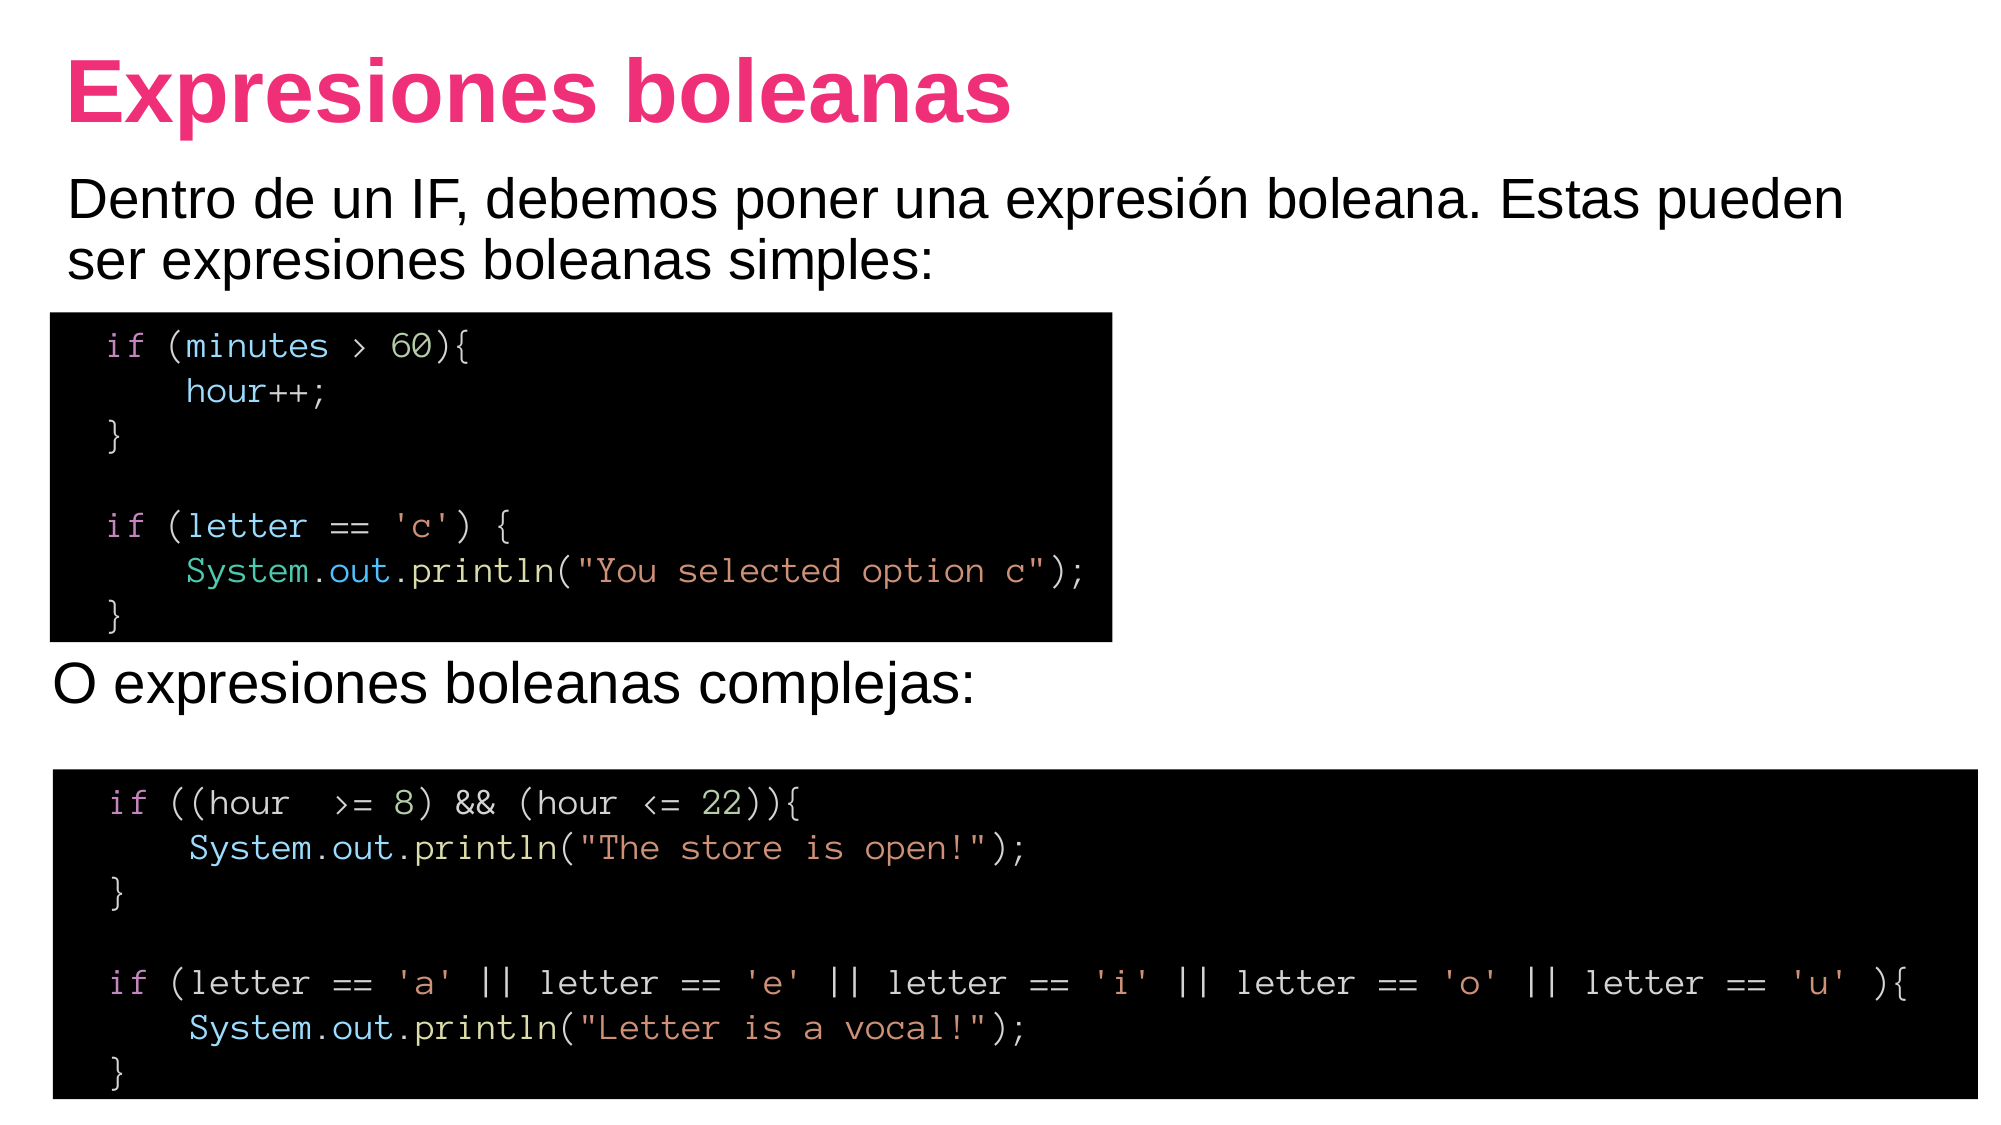

# Expresiones boleanas
Dentro de un IF, debemos poner una expresión boleana. Estas pueden ser expresiones boleanas simples:

  if (minutes > 60){
      hour++;
  }
  if (letter == 'c') {
      System.out.println("You selected option c");
  }
O expresiones boleanas complejas:
  if ((hour  >= 8) && (hour <= 22)){
      System.out.println("The store is open!");
  }
  if (letter == 'a' || letter == 'e' || letter == 'i' || letter == 'o' || letter == 'u' ){
      System.out.println("Letter is a vocal!");
  }